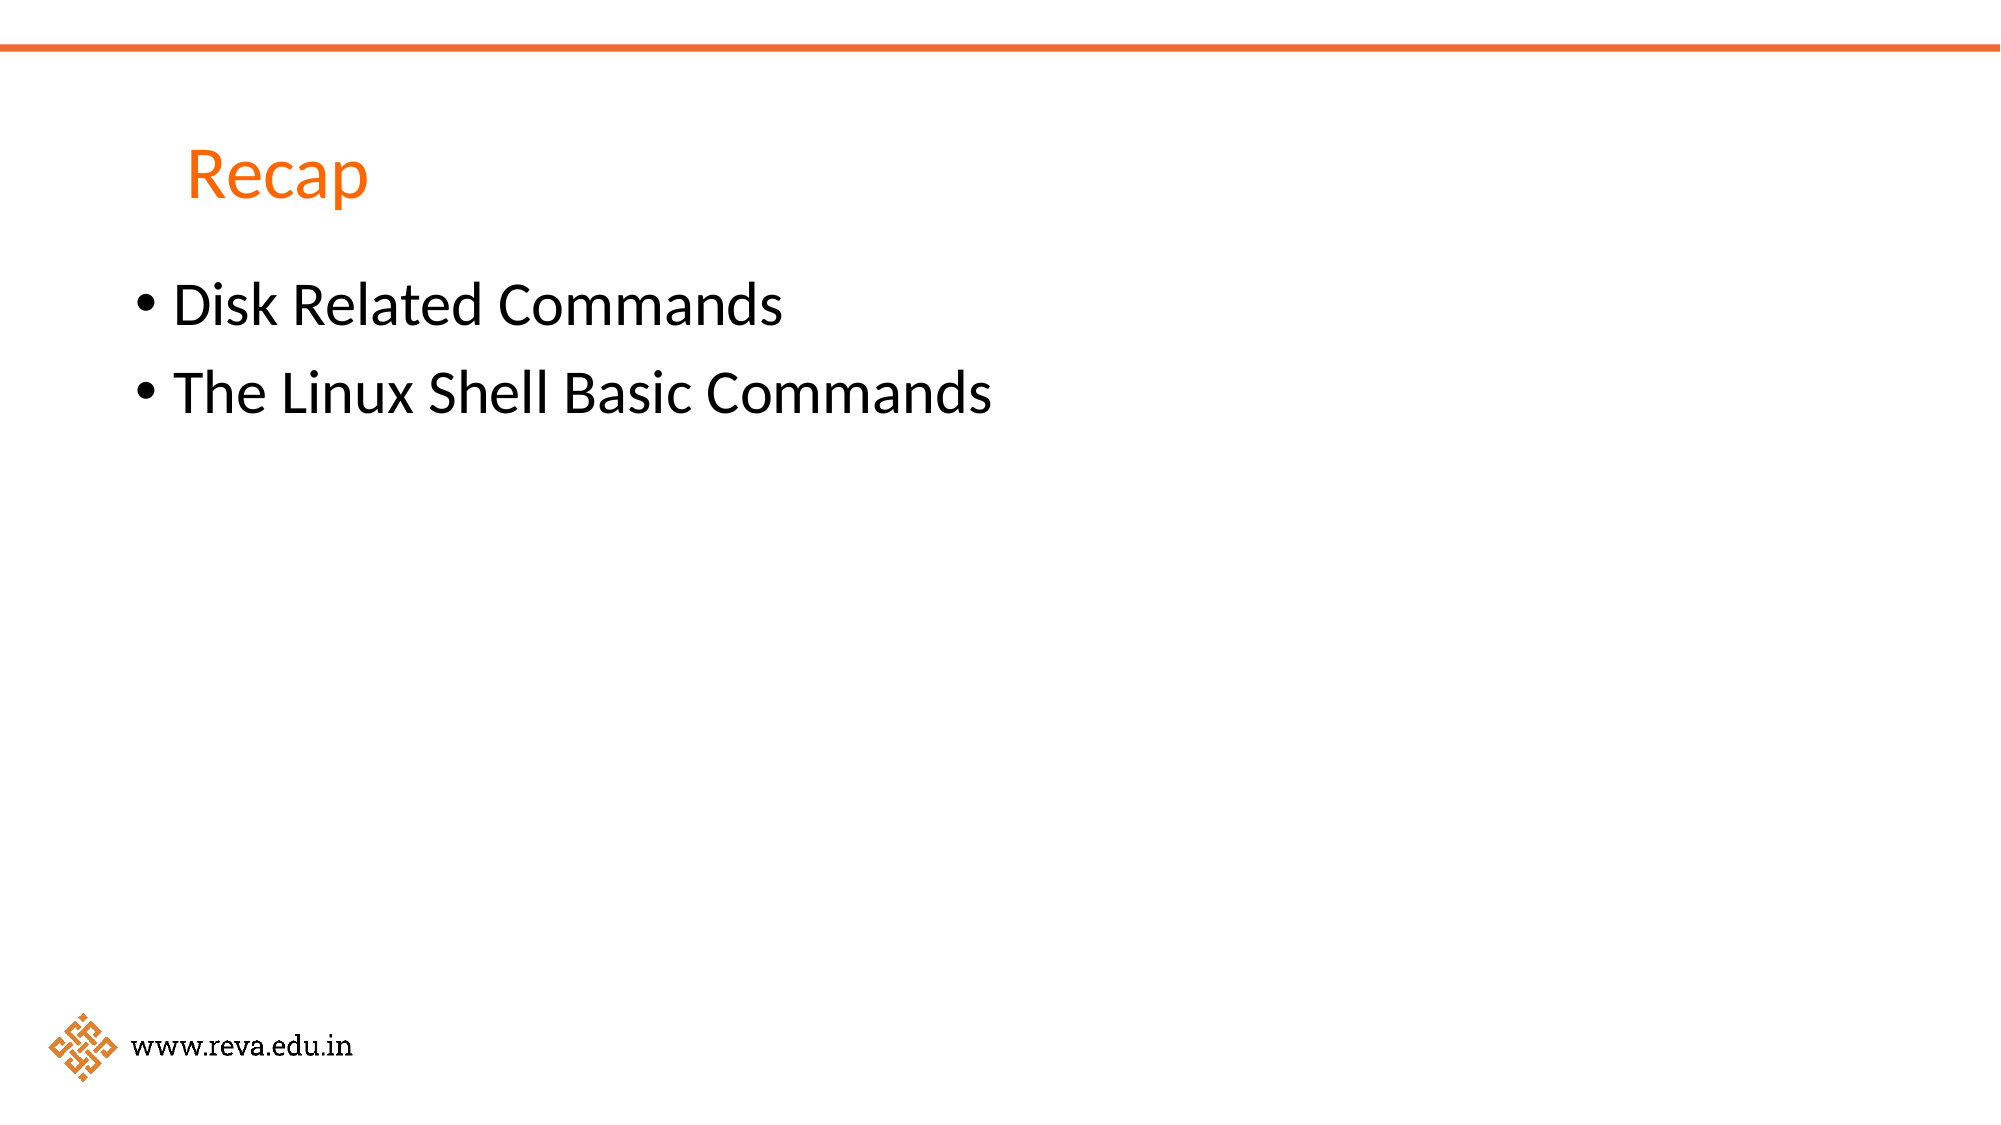

Recap
Disk Related Commands
The Linux Shell Basic Commands